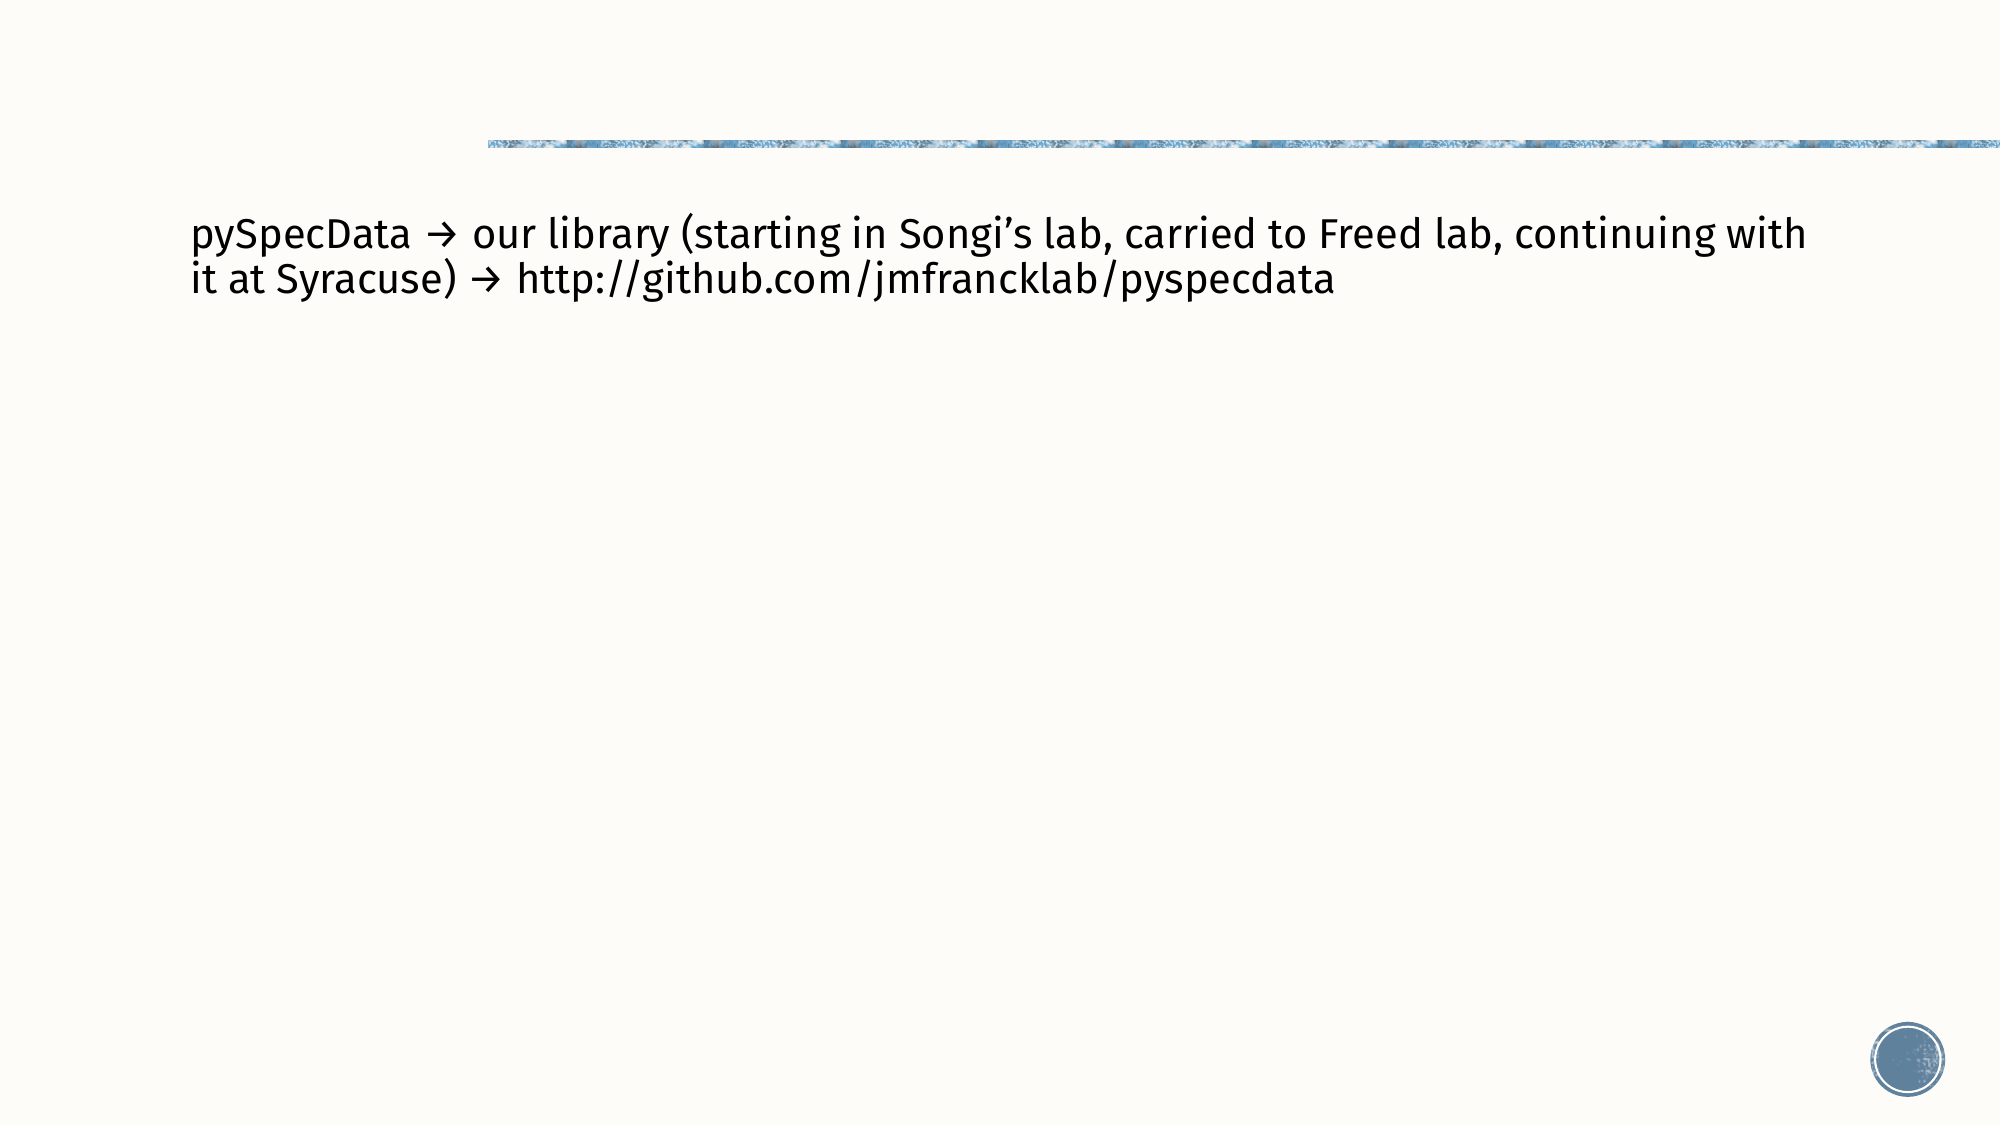

pySpecData → our library (starting in Songi’s lab, carried to Freed lab, continuing with it at Syracuse) → http://github.com/jmfrancklab/pyspecdata